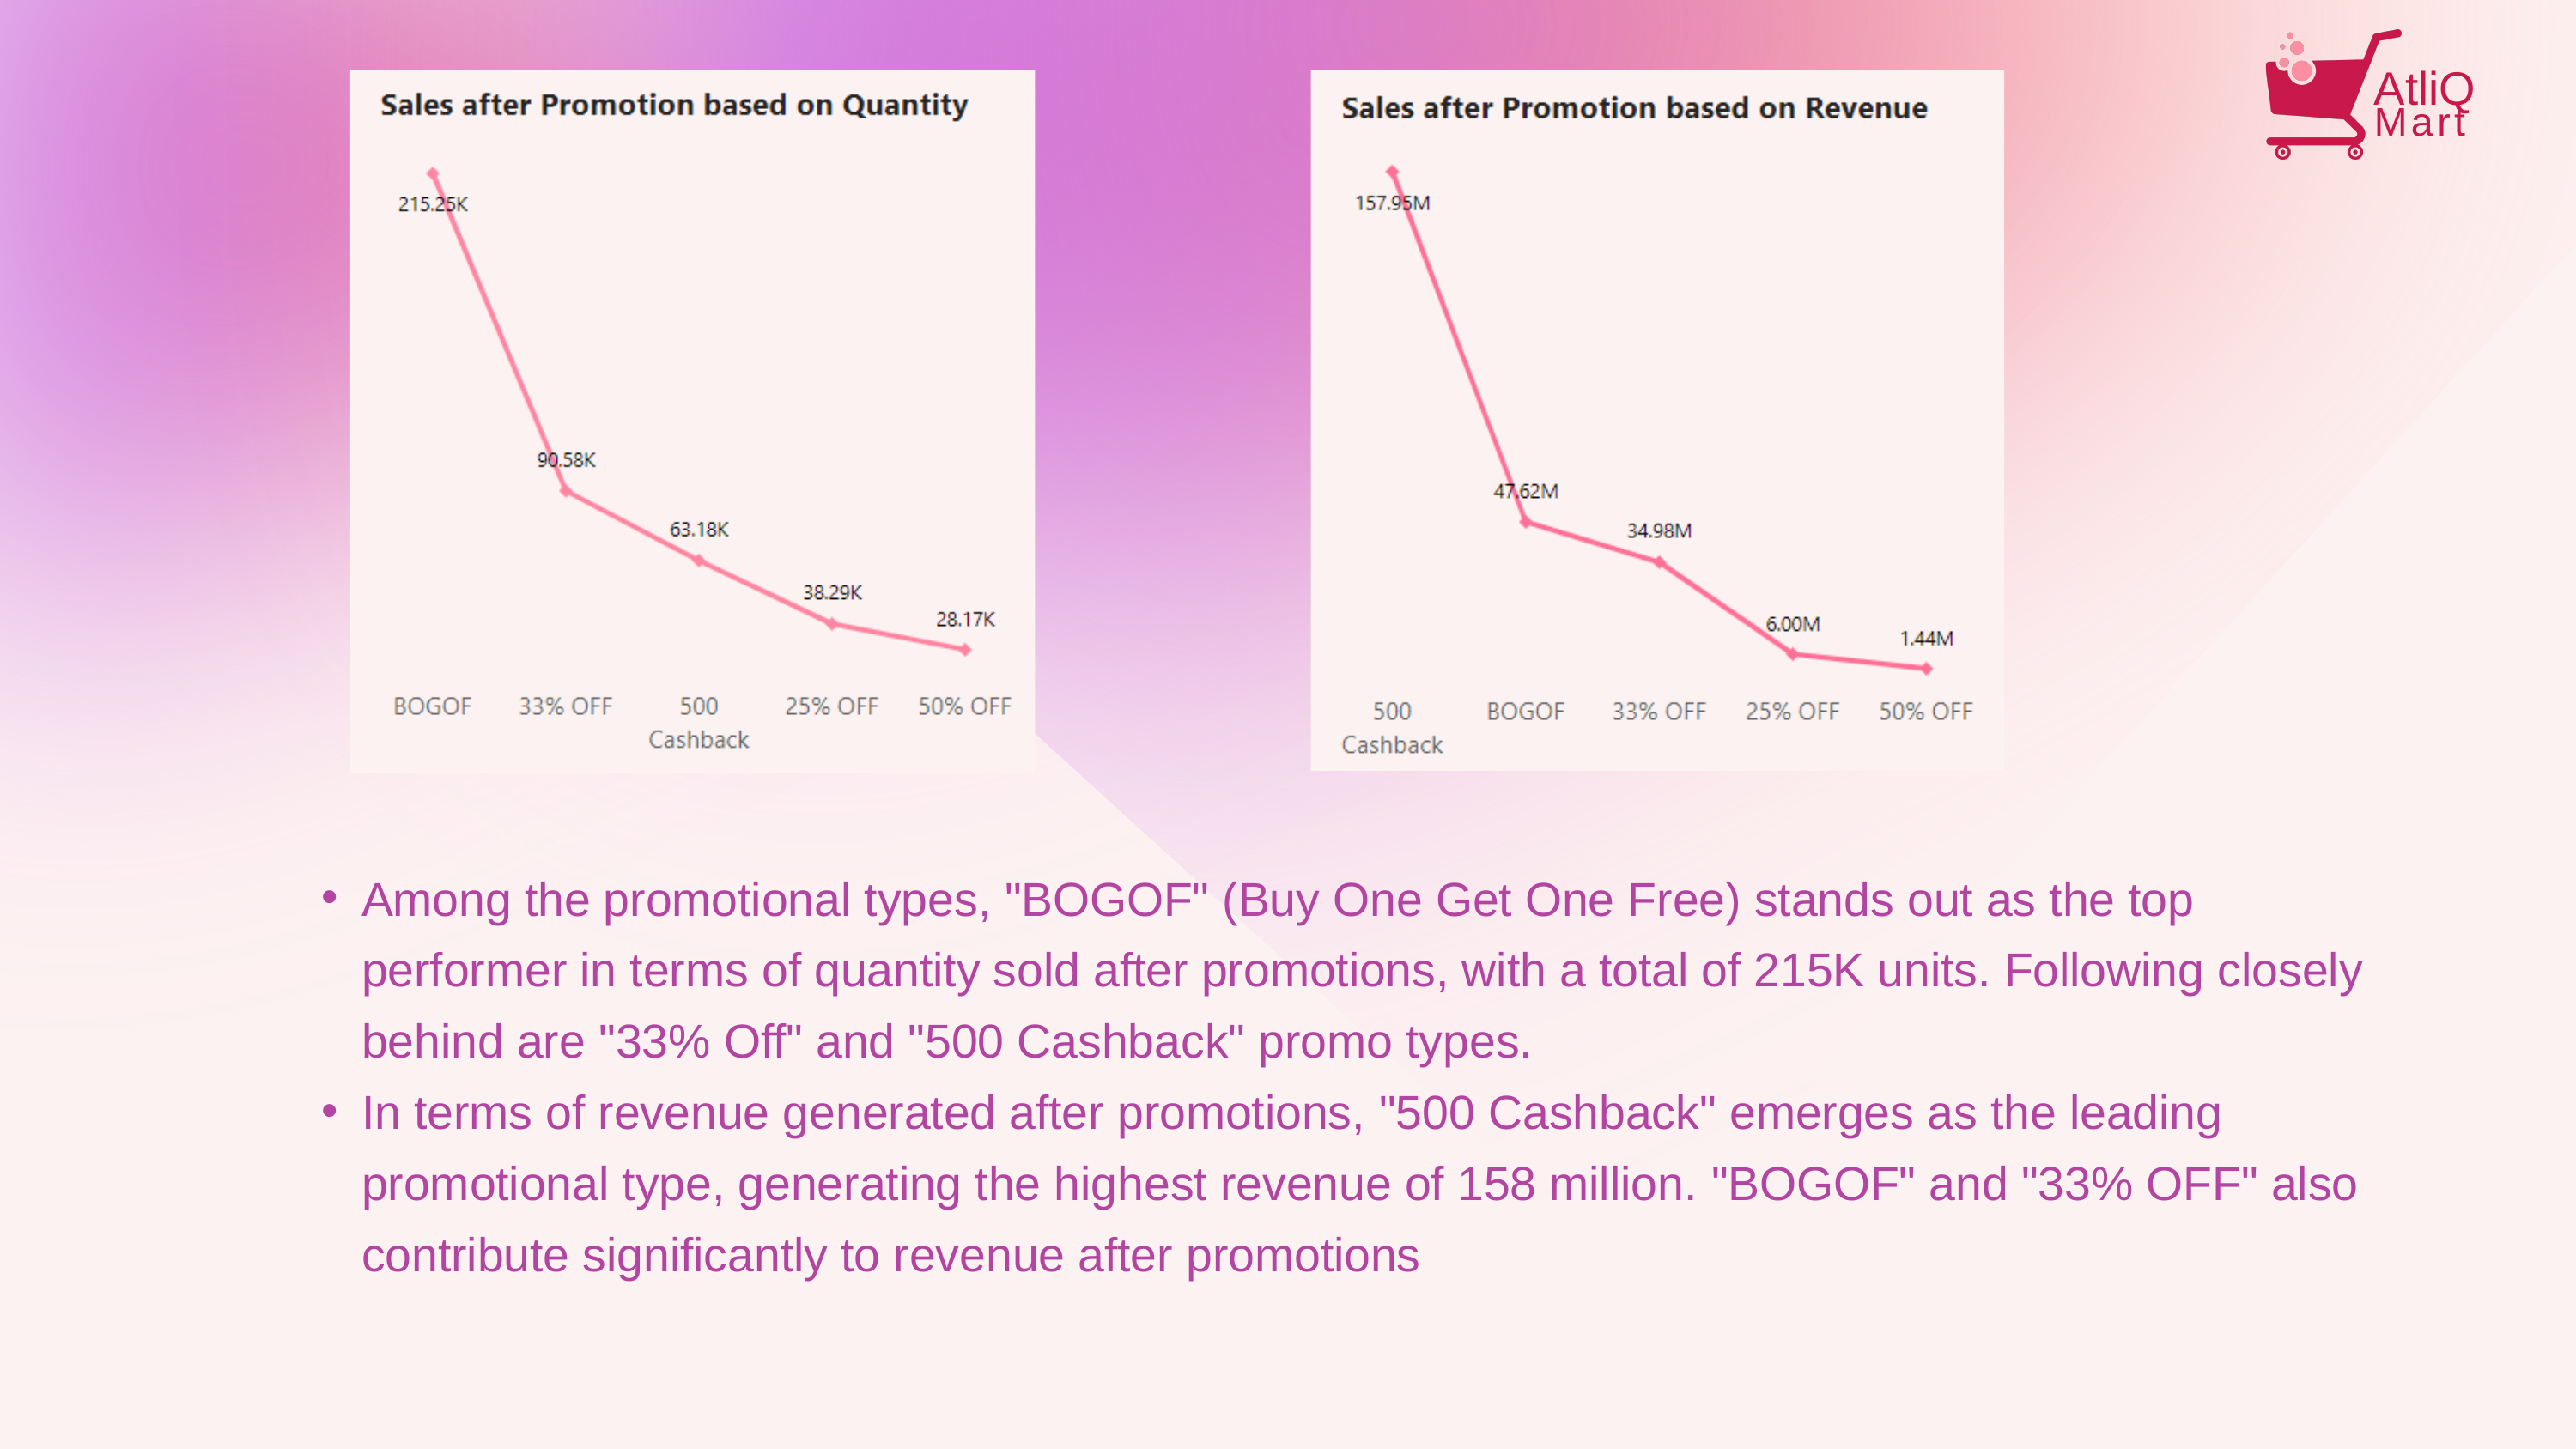

AtliQ
Mart

Among the promotional types, "BOGOF" (Buy One Get One Free) stands out as the top performer in terms of quantity sold after promotions, with a total of 215K units. Following closely behind are "33% Off" and "500 Cashback" promo types.
In terms of revenue generated after promotions, "500 Cashback" emerges as the leading promotional type, generating the highest revenue of 158 million. "BOGOF" and "33% OFF" also contribute significantly to revenue after promotions